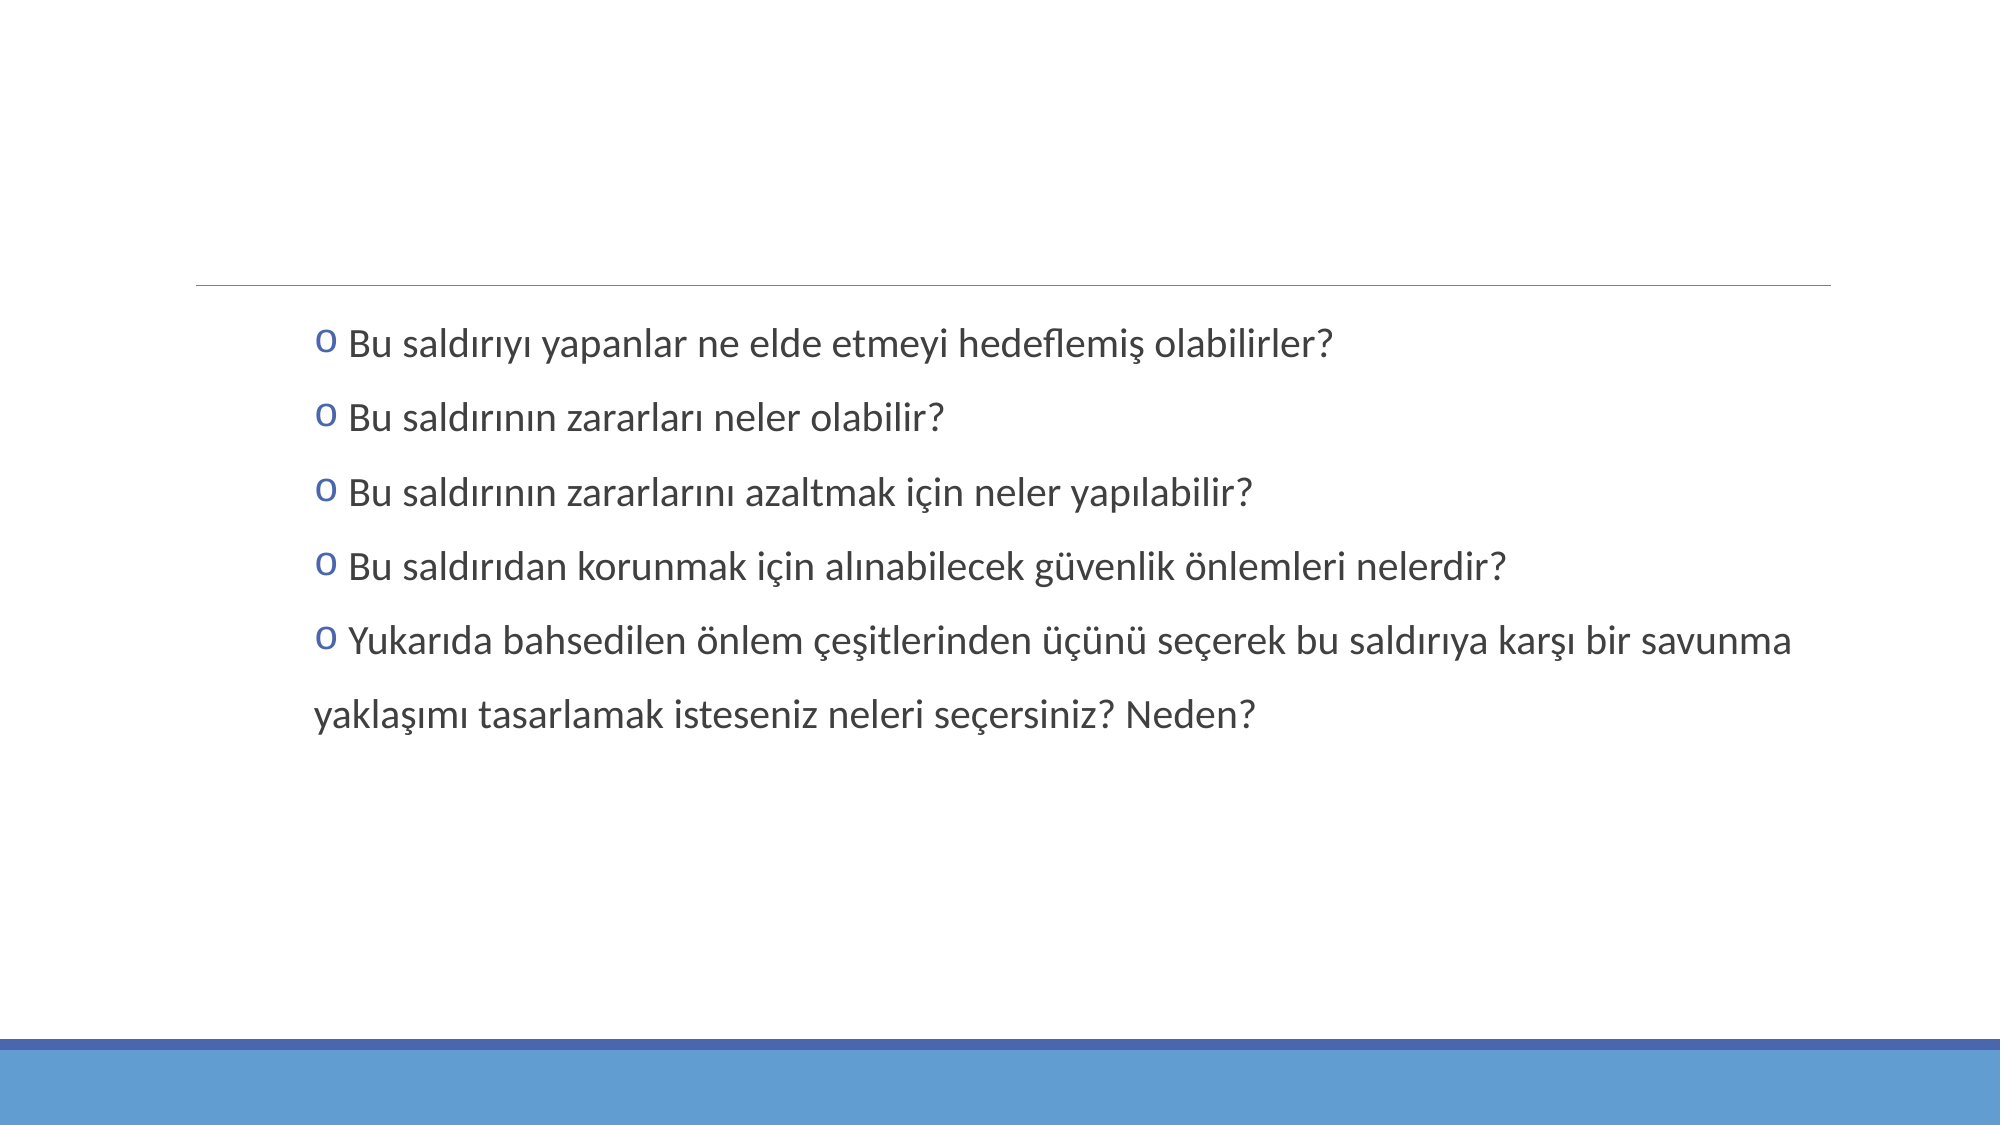

Bu saldırıyı yapanlar ne elde etmeyi hedeflemiş olabilirler?
 Bu saldırının zararları neler olabilir?
 Bu saldırının zararlarını azaltmak için neler yapılabilir?
 Bu saldırıdan korunmak için alınabilecek güvenlik önlemleri nelerdir?
 Yukarıda bahsedilen önlem çeşitlerinden üçünü seçerek bu saldırıya karşı bir savunma
yaklaşımı tasarlamak isteseniz neleri seçersiniz? Neden?